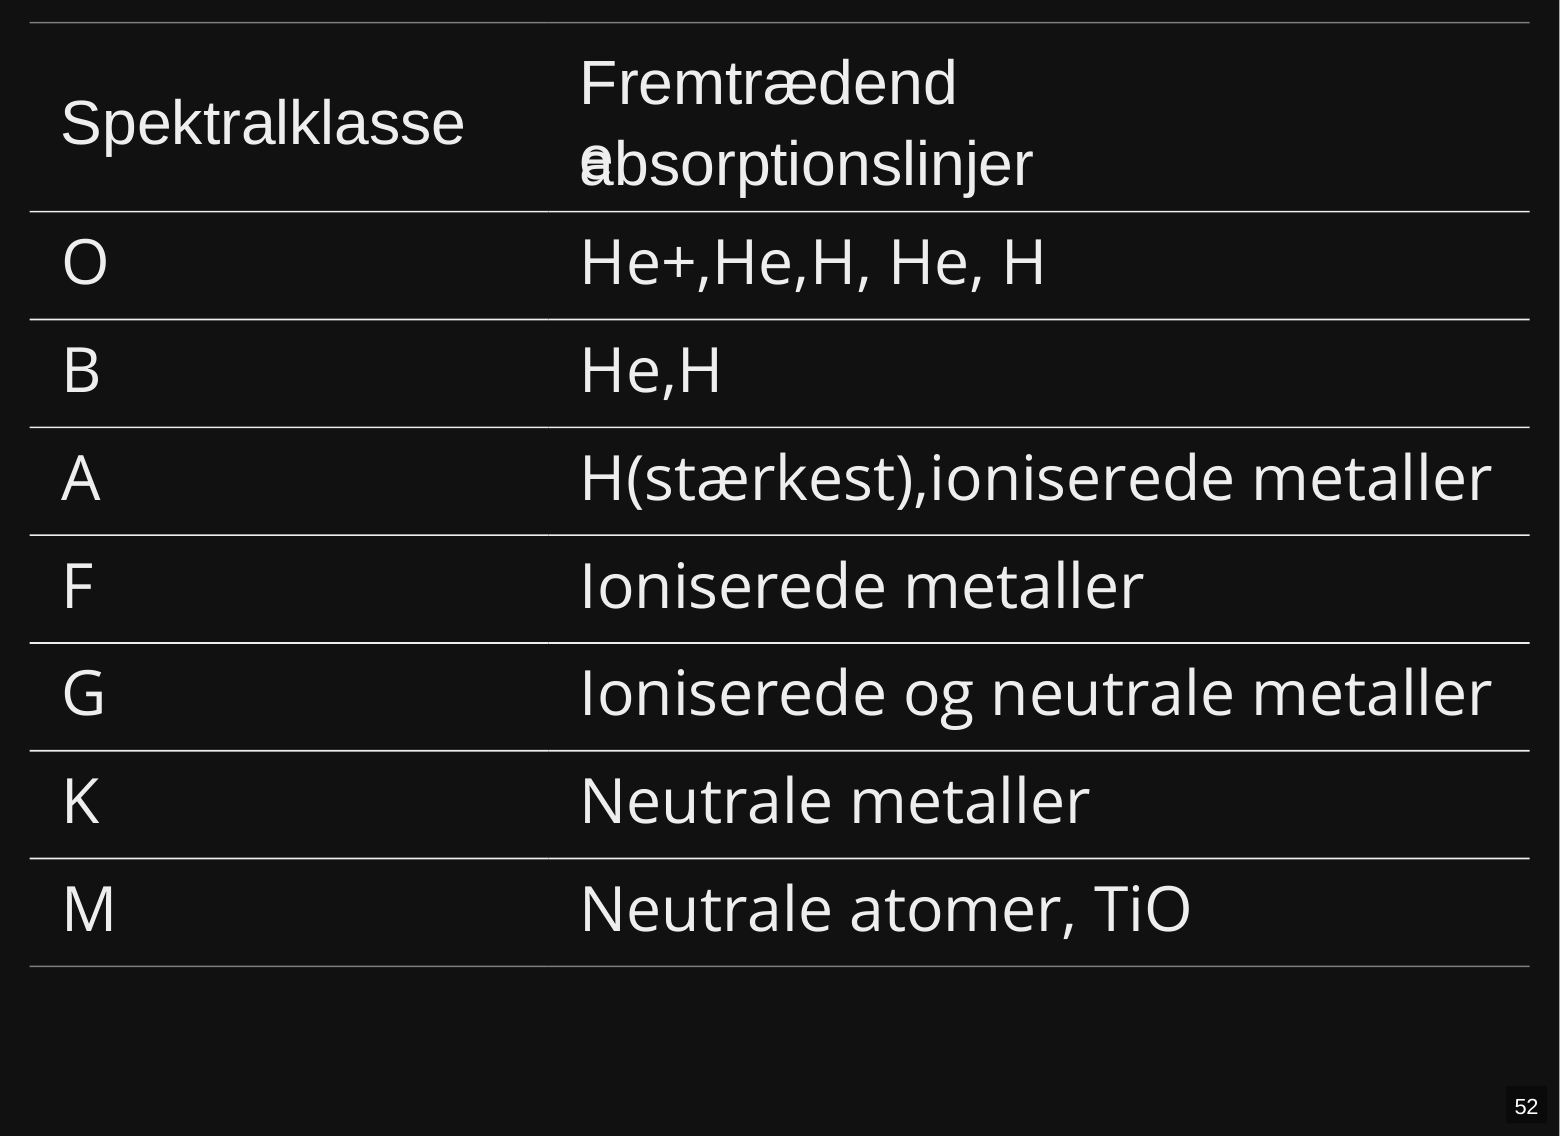

Fremtrædende
Spektralklasse
absorptionslinjer

O
He+,He,H, He, H

B
He,H

A
H(stærkest),ioniserede metaller

F
Ioniserede metaller

G
Ioniserede og neutrale metaller

K
Neutrale metaller

M
Neutrale atomer, TiO

52